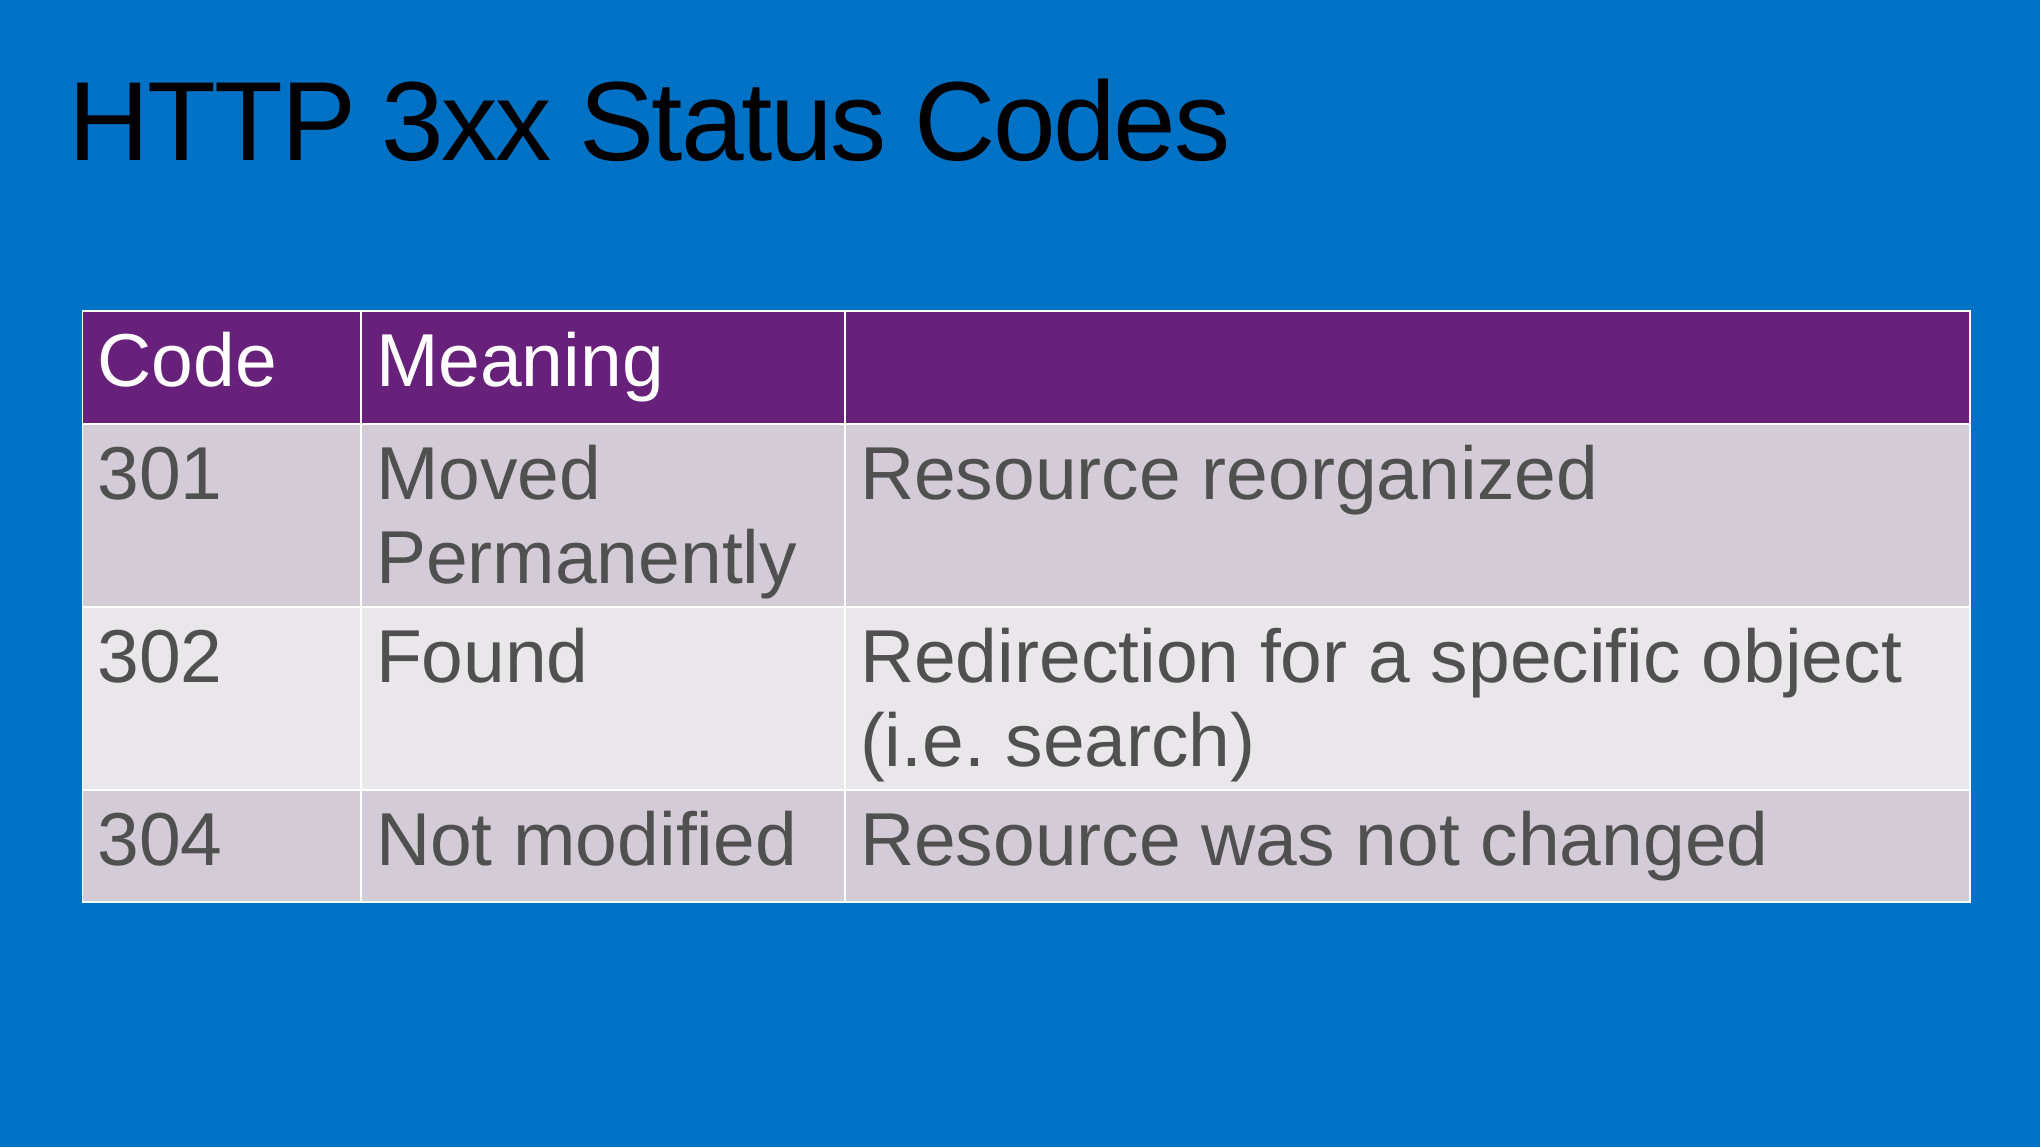

# HTTP 3xx Status Codes
| Code | Meaning |  |
| --- | --- | --- |
| 301 | Moved Permanently | Resource reorganized |
| 302 | Found | Redirection for a specific object (i.e. search) |
| 304 | Not modified | Resource was not changed |